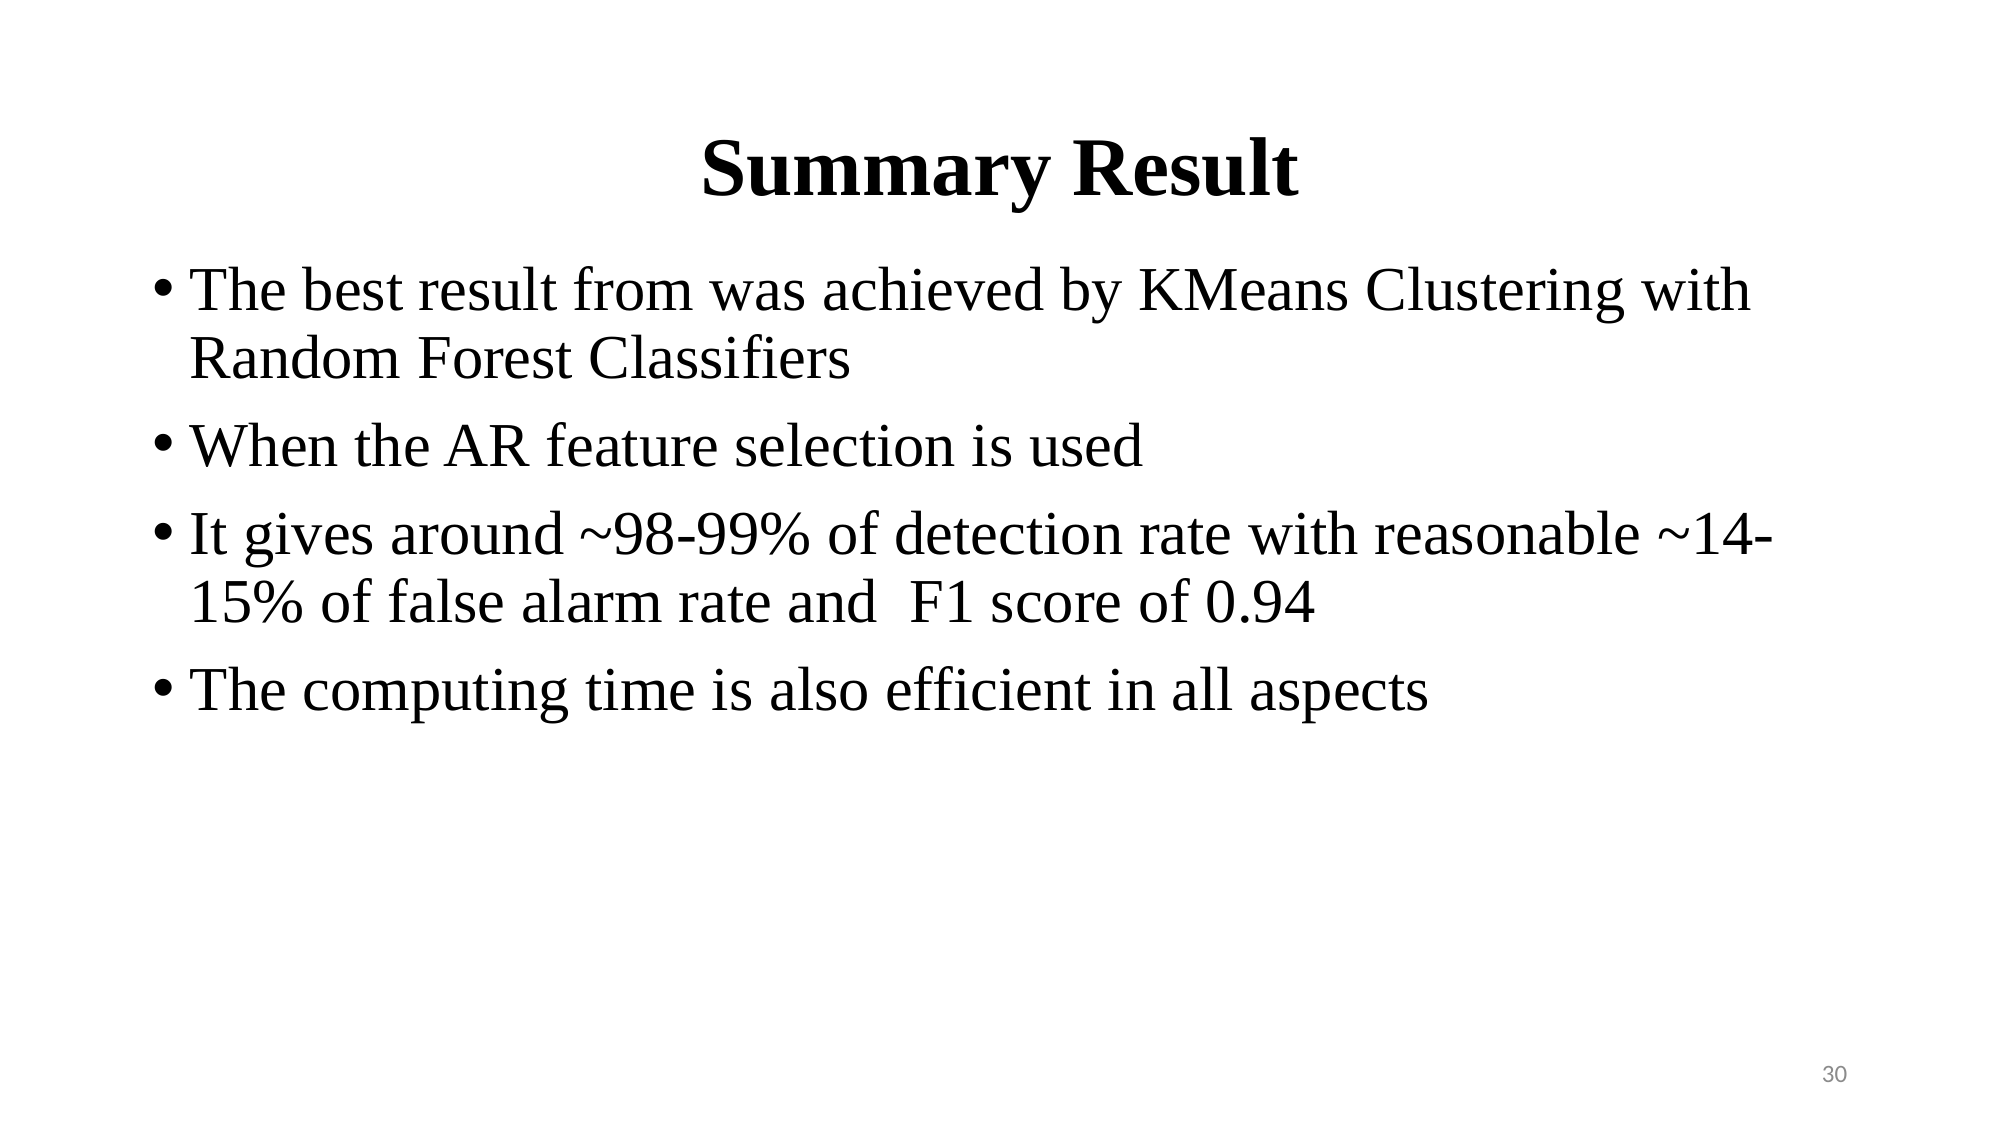

# Summary Result
The best result from was achieved by KMeans Clustering with Random Forest Classifiers
When the AR feature selection is used
It gives around ~98-99% of detection rate with reasonable ~14-15% of false alarm rate and  F1 score of 0.94
The computing time is also efficient in all aspects
30